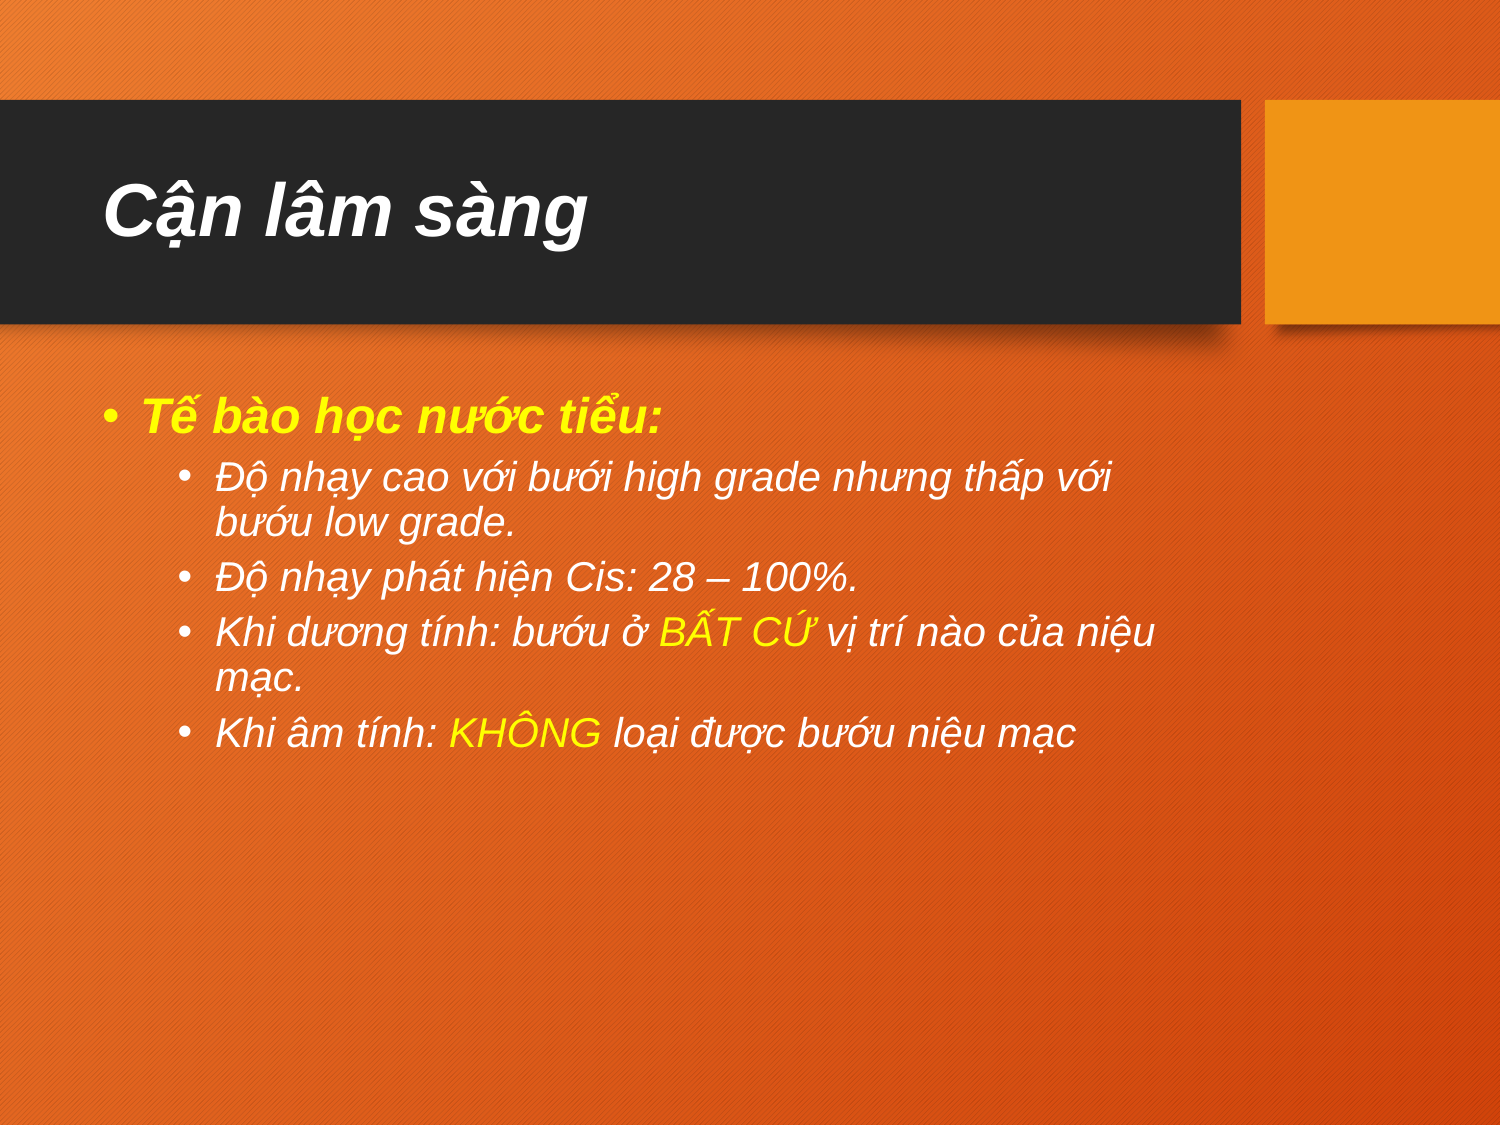

# Cận lâm sàng
Tế bào học nước tiểu:
Độ nhạy cao với bưới high grade nhưng thấp với bướu low grade.
Độ nhạy phát hiện Cis: 28 – 100%.
Khi dương tính: bướu ở BẤT CỨ vị trí nào của niệu mạc.
Khi âm tính: KHÔNG loại được bướu niệu mạc